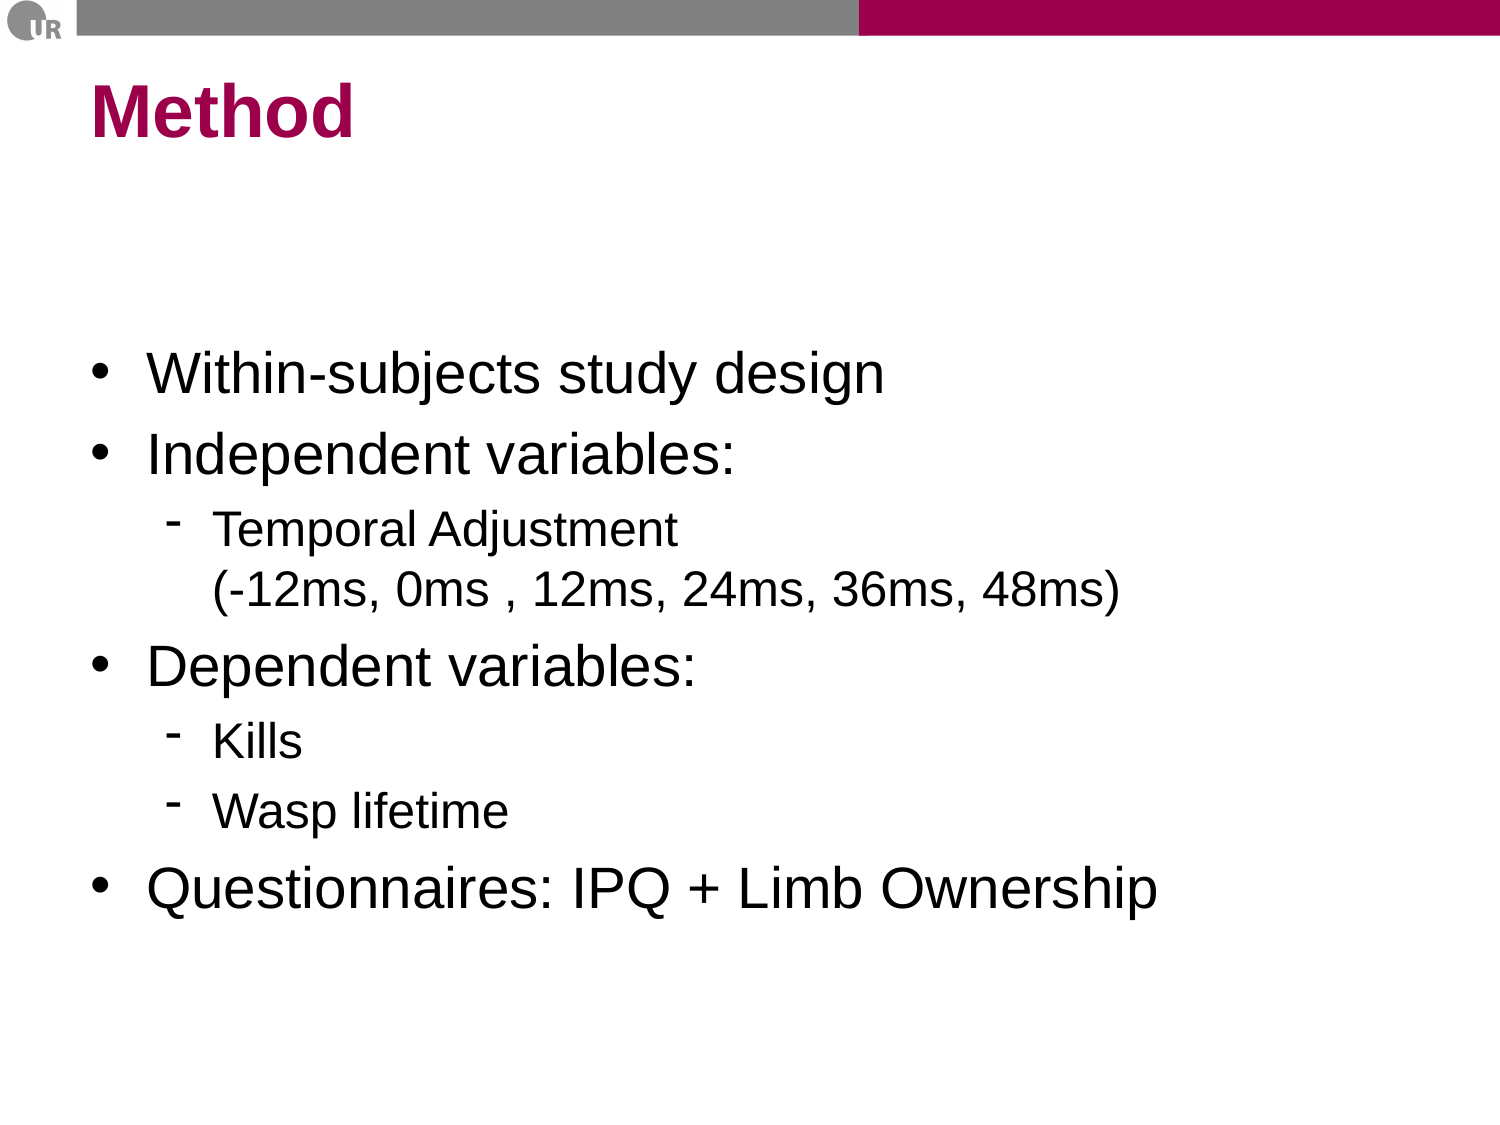

# Method
Within-subjects study design
Independent variables:
Temporal Adjustment
(-12ms, 0ms , 12ms, 24ms, 36ms, 48ms)
Dependent variables:
Kills
Wasp lifetime
Questionnaires: IPQ + Limb Ownership